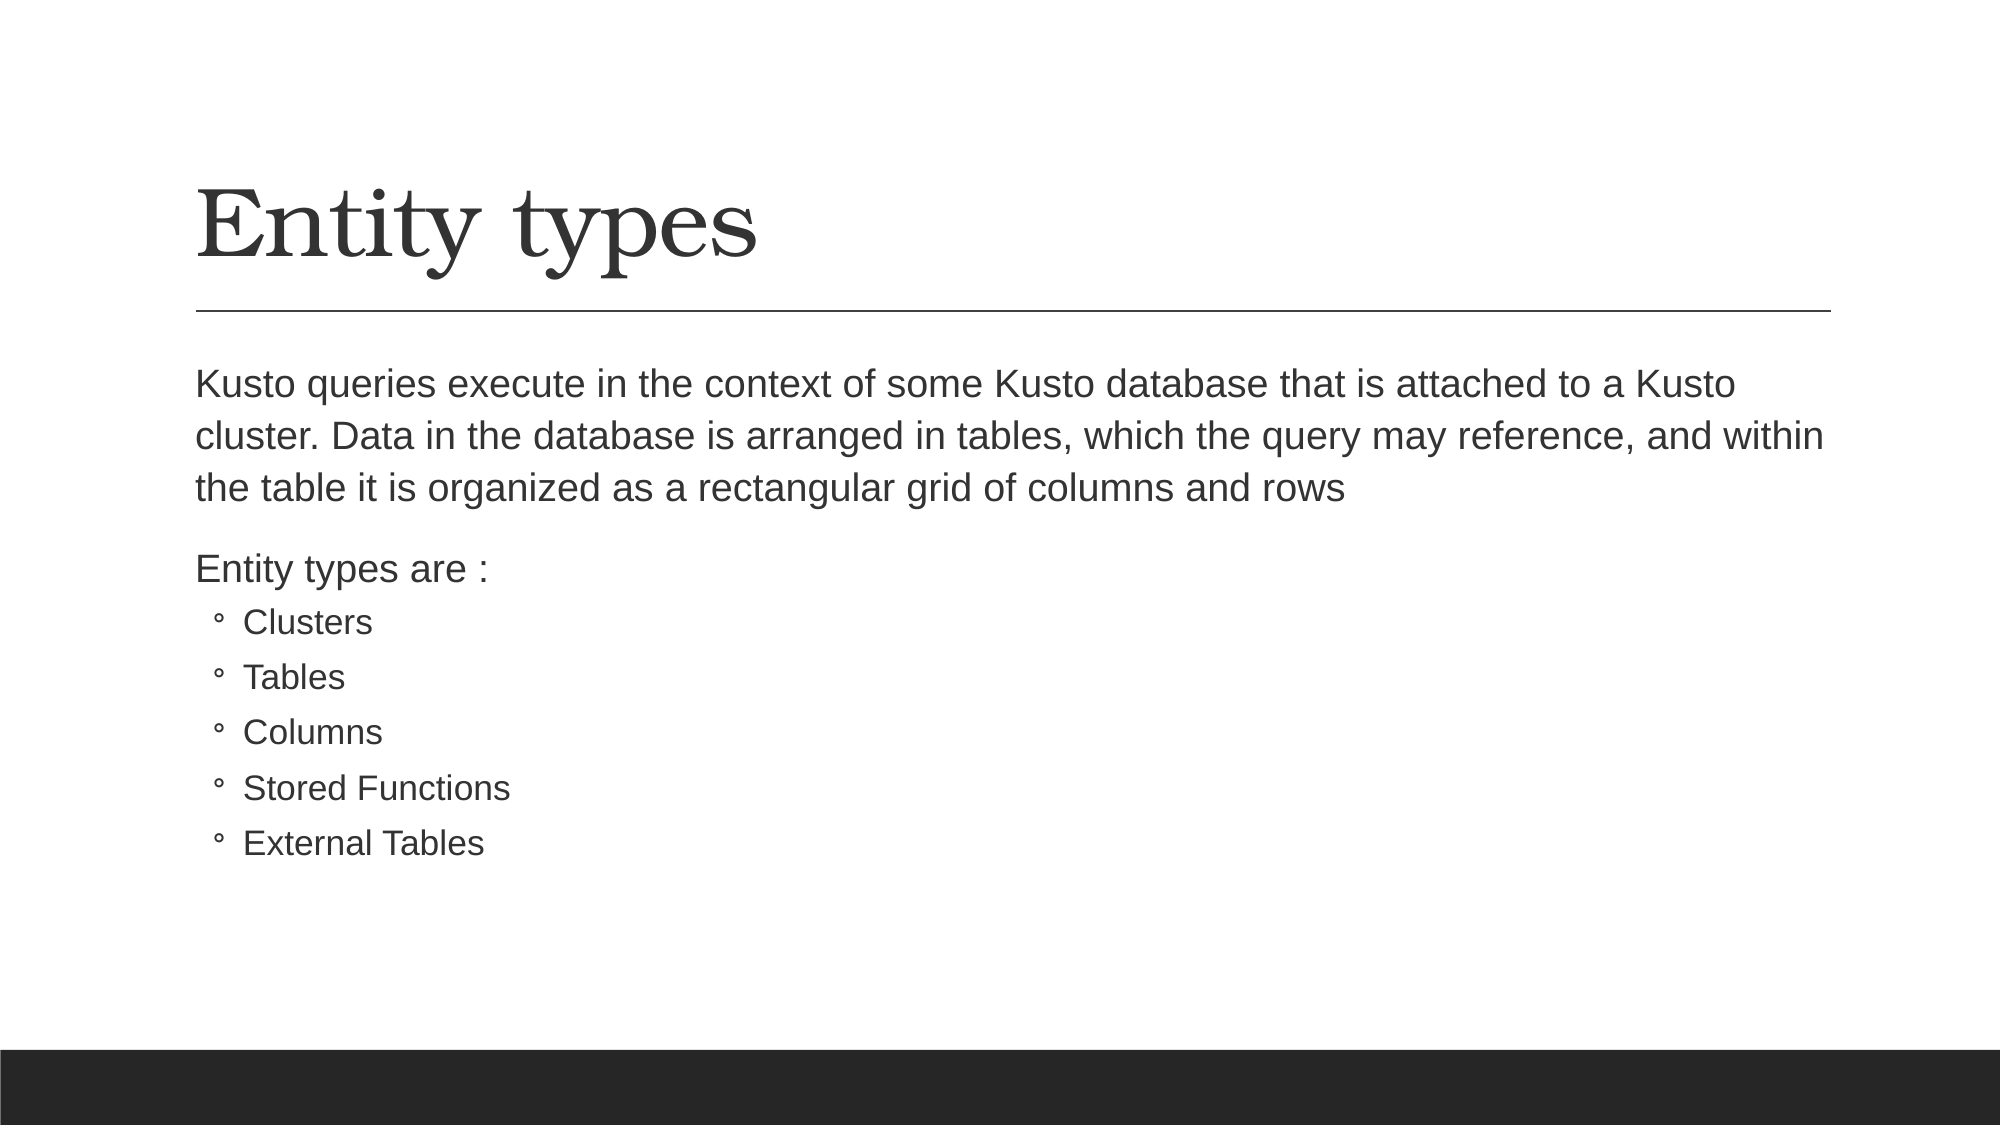

# Entity types
Kusto queries execute in the context of some Kusto database that is attached to a Kusto cluster. Data in the database is arranged in tables, which the query may reference, and within the table it is organized as a rectangular grid of columns and rows
Entity types are :
Clusters
Tables
Columns
Stored Functions
External Tables